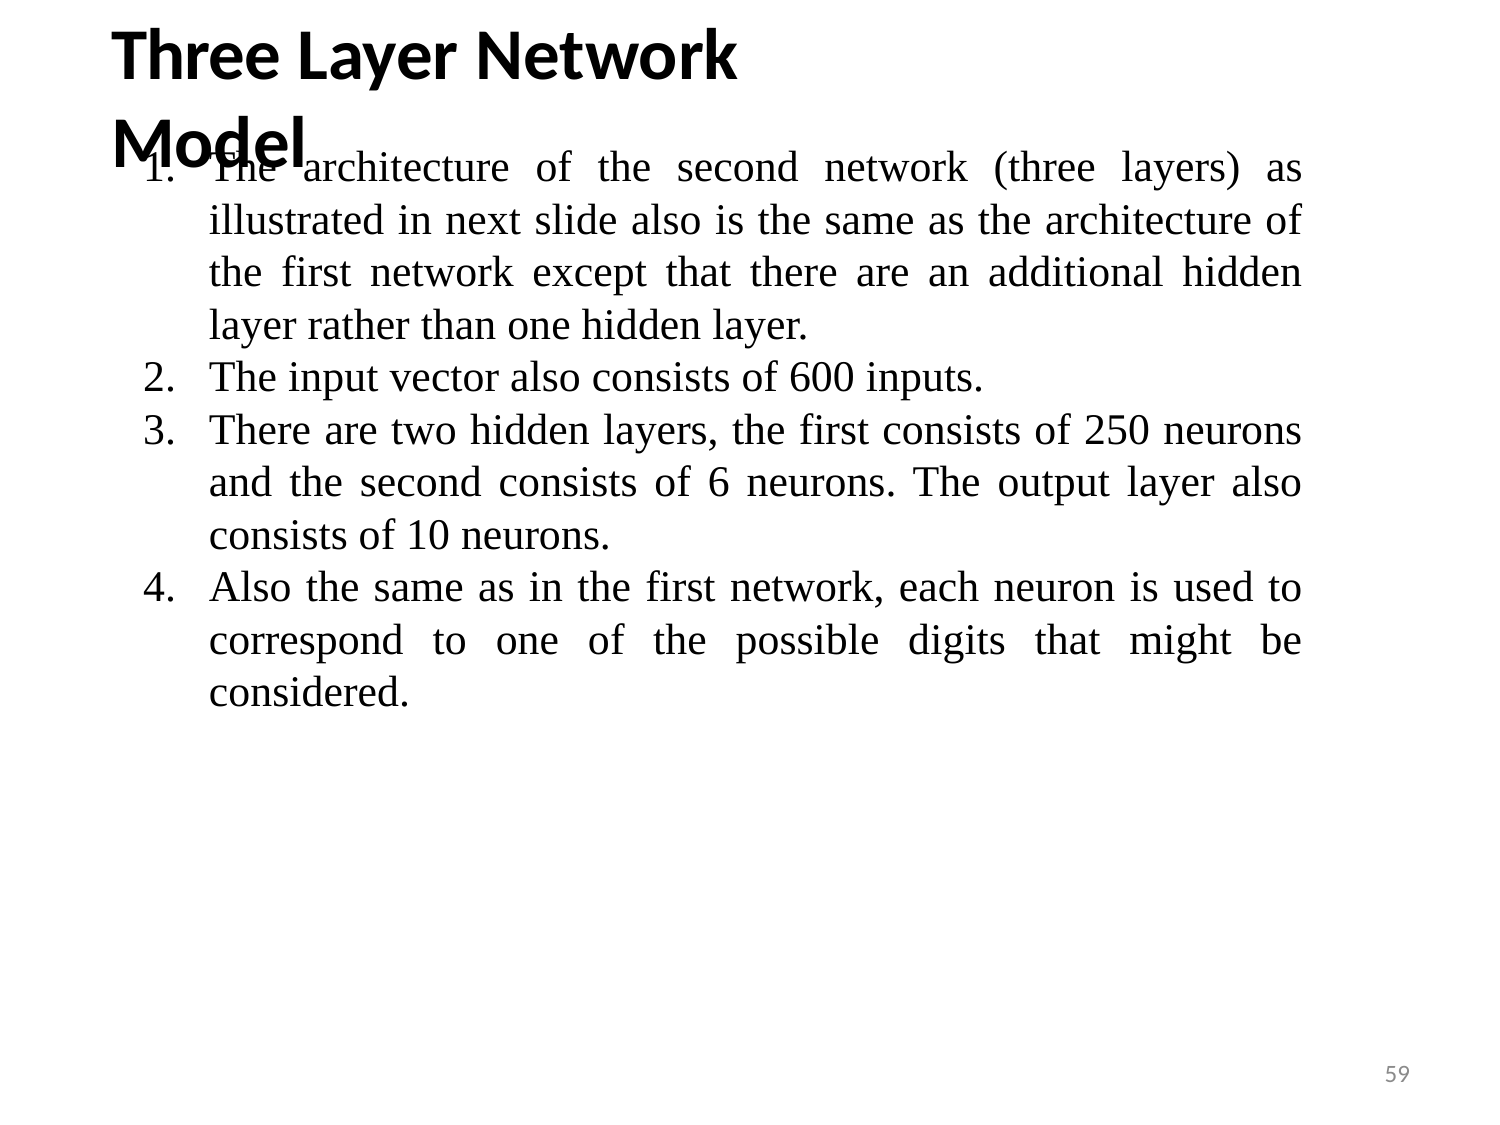

Three Layer Network Model
The architecture of the second network (three layers) as illustrated in next slide also is the same as the architecture of the first network except that there are an additional hidden layer rather than one hidden layer.
The input vector also consists of 600 inputs.
There are two hidden layers, the first consists of 250 neurons and the second consists of 6 neurons. The output layer also consists of 10 neurons.
Also the same as in the first network, each neuron is used to correspond to one of the possible digits that might be considered.
59